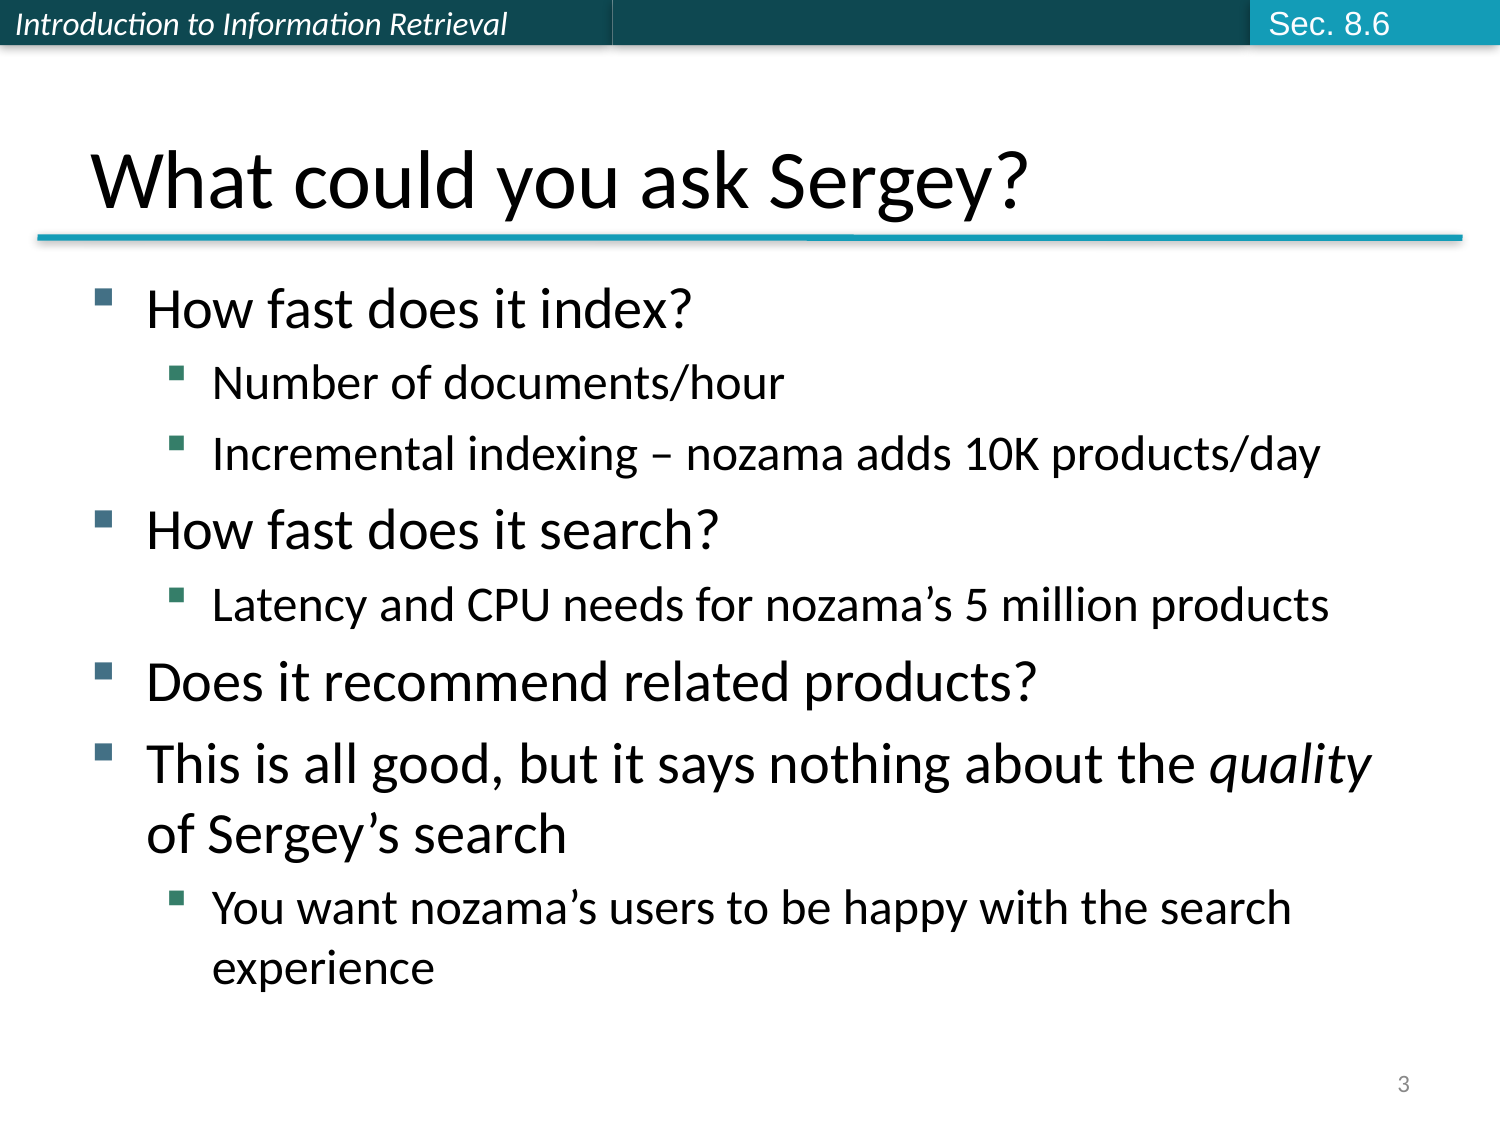

Sec. 8.6
# What could you ask Sergey?
How fast does it index?
Number of documents/hour
Incremental indexing – nozama adds 10K products/day
How fast does it search?
Latency and CPU needs for nozama’s 5 million products
Does it recommend related products?
This is all good, but it says nothing about the quality of Sergey’s search
You want nozama’s users to be happy with the search experience
3